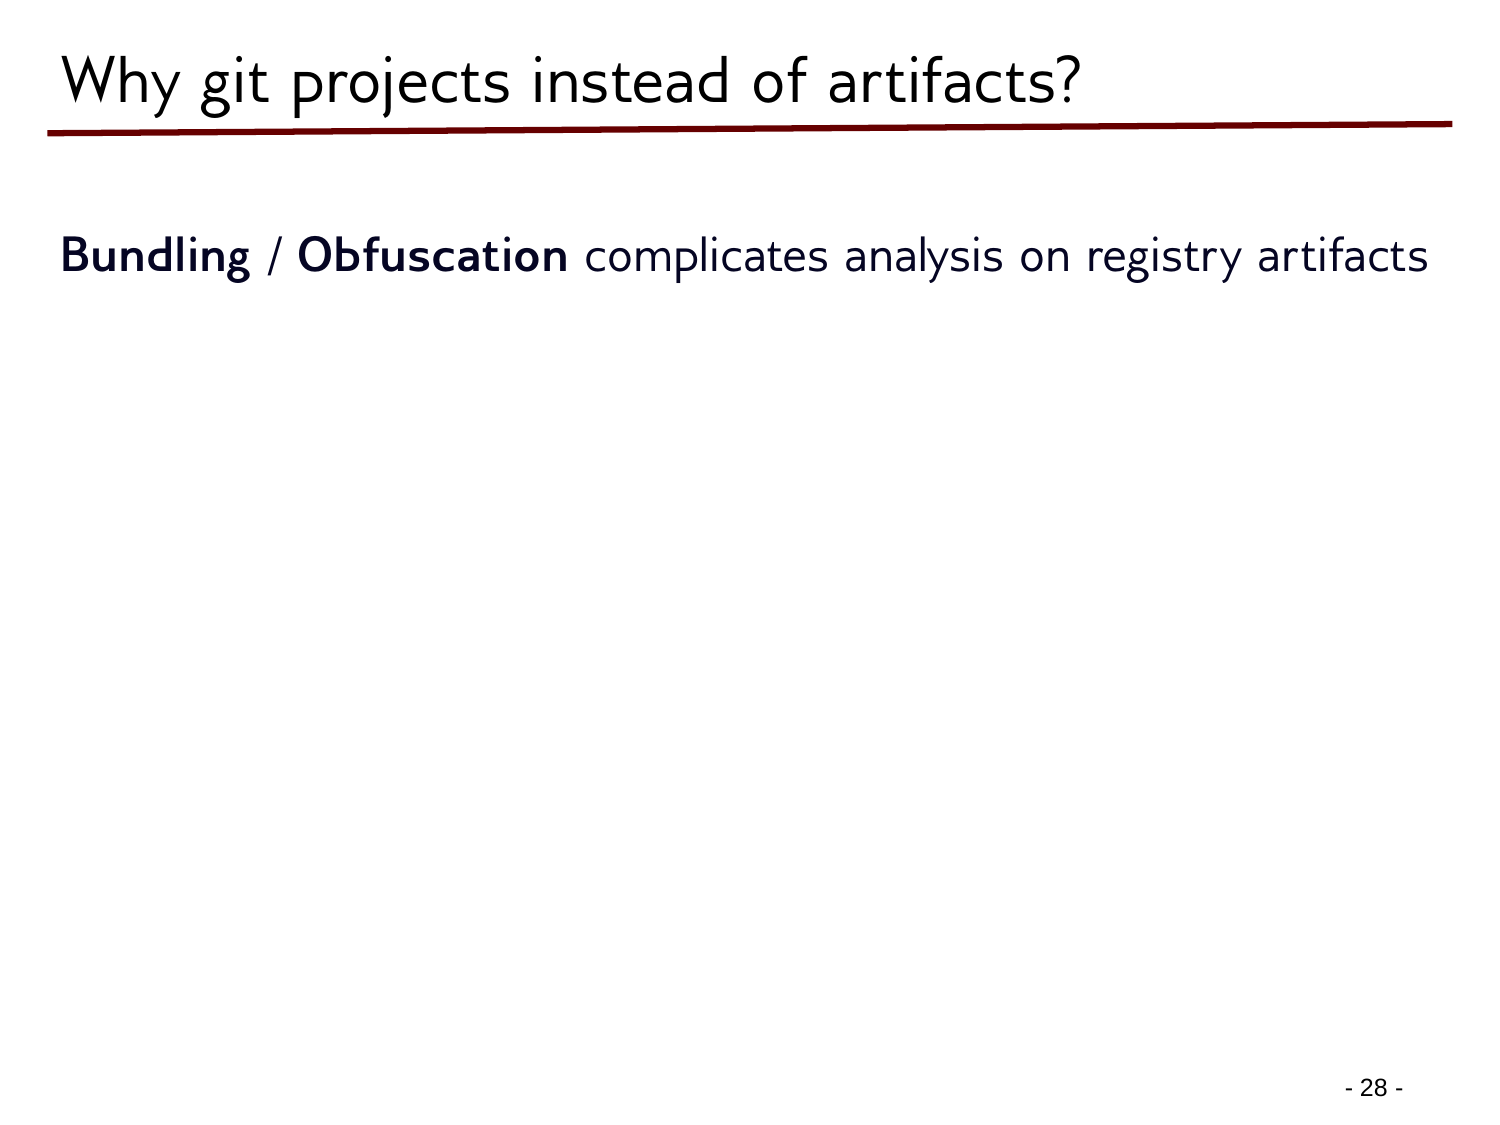

# Why git projects instead of artifacts?
Bundling / Obfuscation complicates analysis on registry artifacts